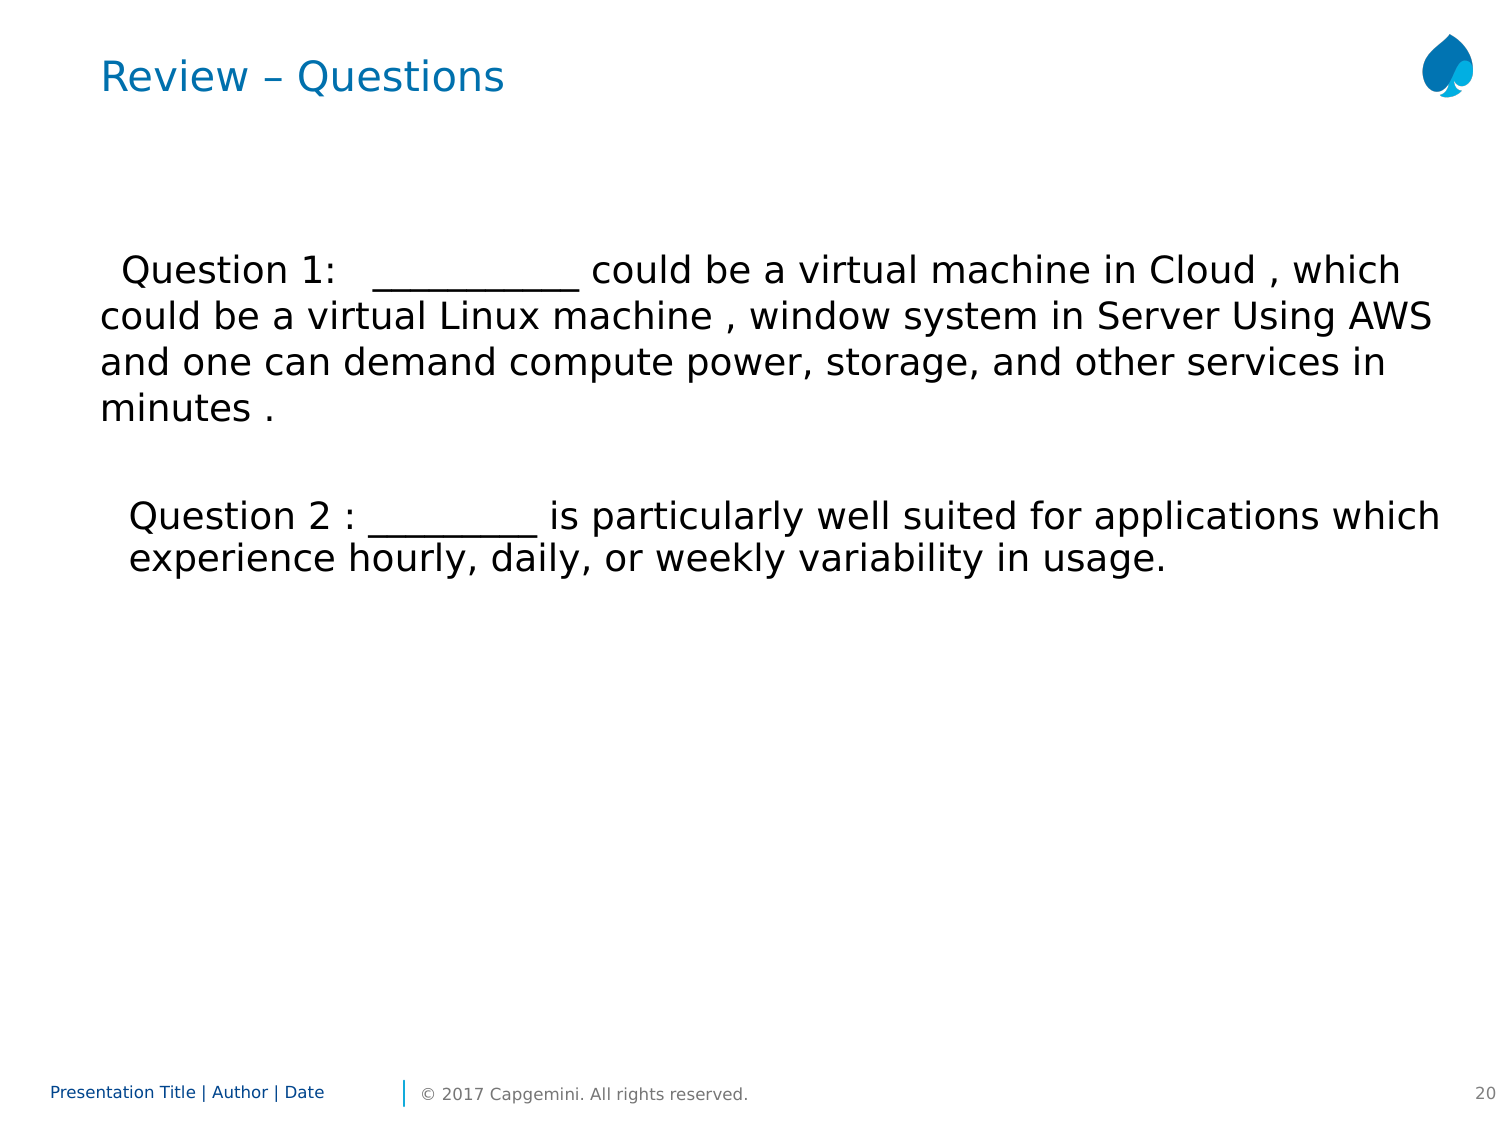

Review – Questions
  Question 1:   ___________ could be a virtual machine in Cloud , which could be a virtual Linux machine , window system in Server Using AWS and one can demand compute power, storage, and other services in minutes .

Question 2 : _________ is particularly well suited for applications which experience hourly, daily, or weekly variability in usage.